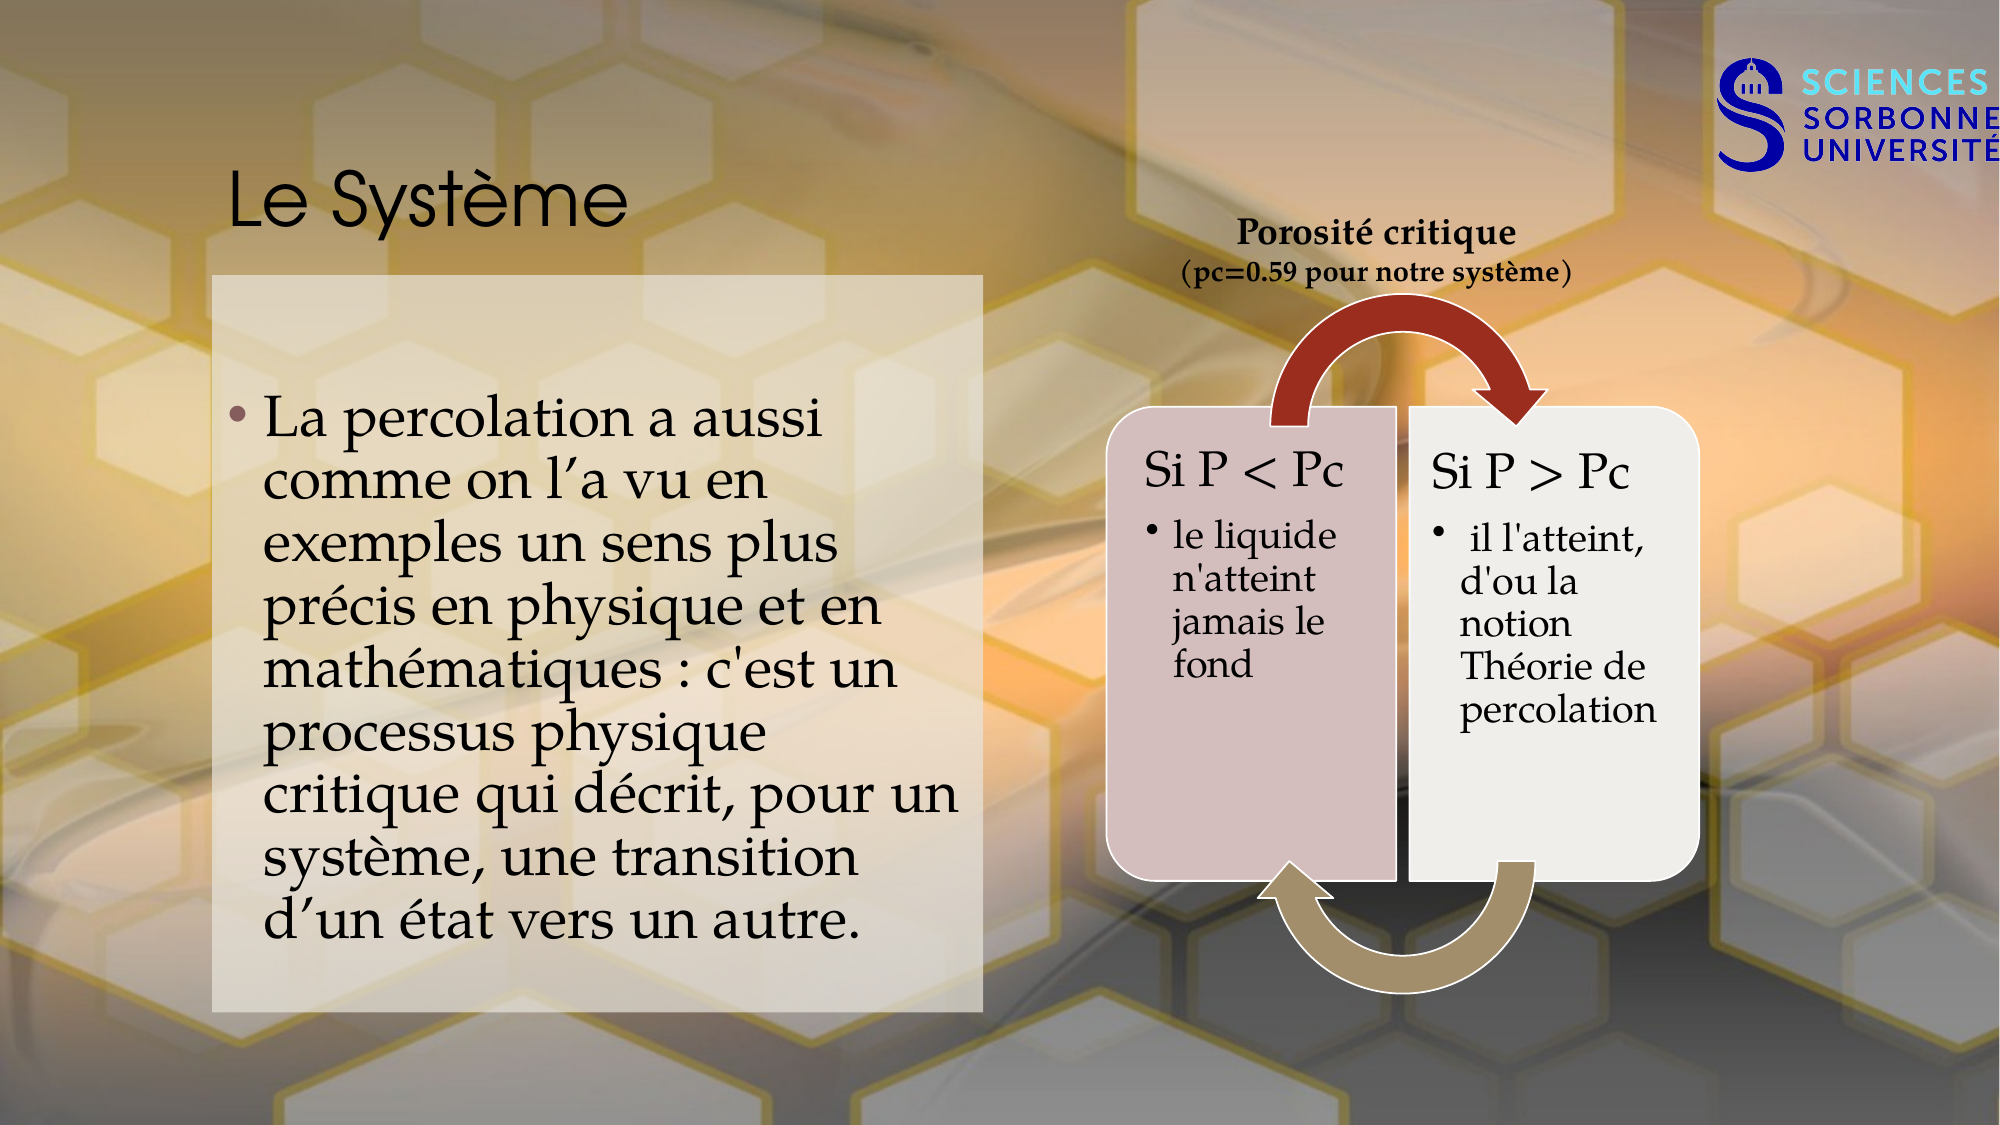

# Le Système
Porosité critique
(pc=0.59 pour notre système)

La percolation a aussi comme on l’a vu en exemples un sens plus précis en physique et en mathématiques : c'est un processus physique critique qui décrit, pour un système, une transition d’un état vers un autre.
Si P < Pc
le liquide n'atteint jamais le fond
Si P > Pc
 il l'atteint, d'ou la notion Théorie de percolation